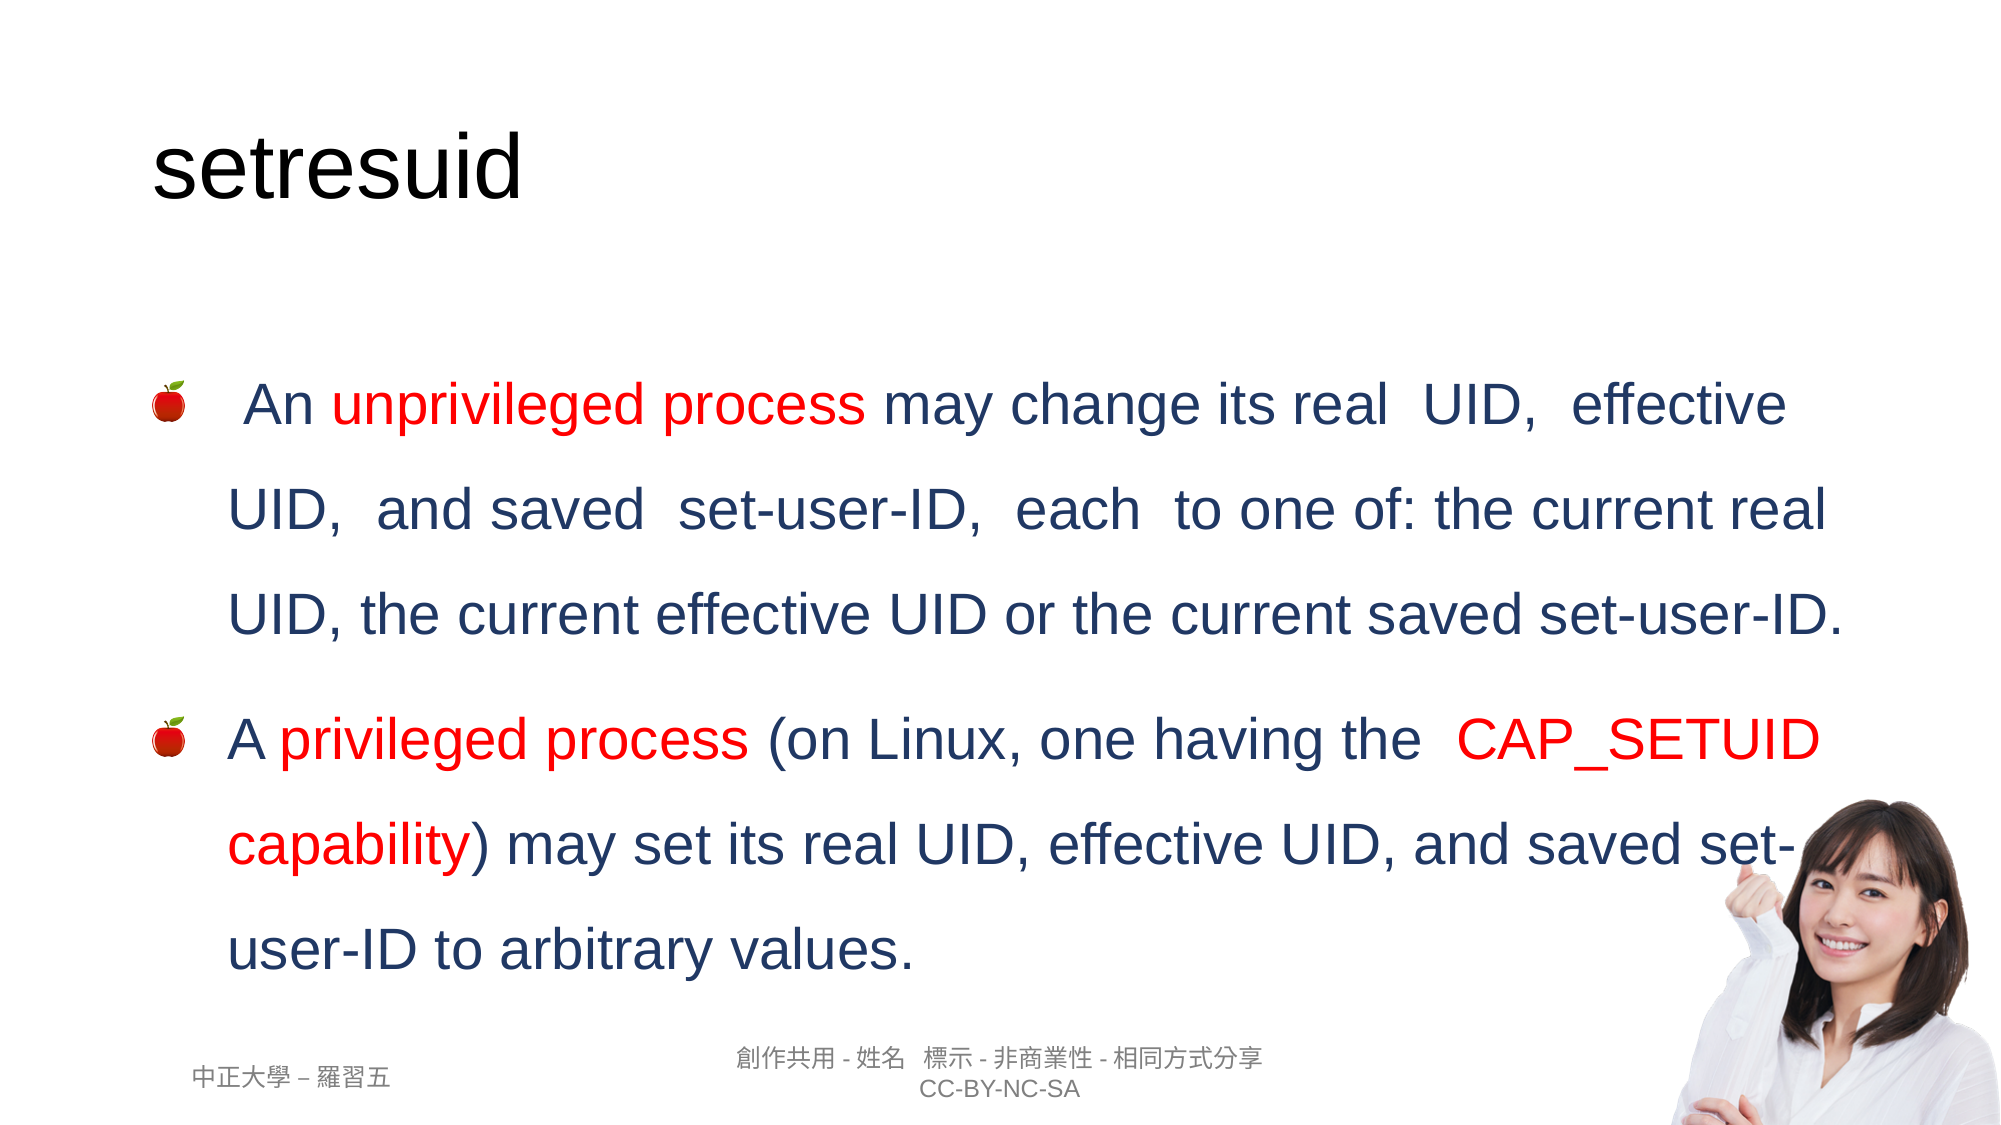

# setresuid
 An unprivileged process may change its real  UID,  effective  UID,  and saved  set-user-ID,  each  to one of: the current real UID, the current effective UID or the current saved set-user-ID.
A privileged process (on Linux, one having the  CAP_SETUID  capability) may set its real UID, effective UID, and saved set-user-ID to arbitrary values.